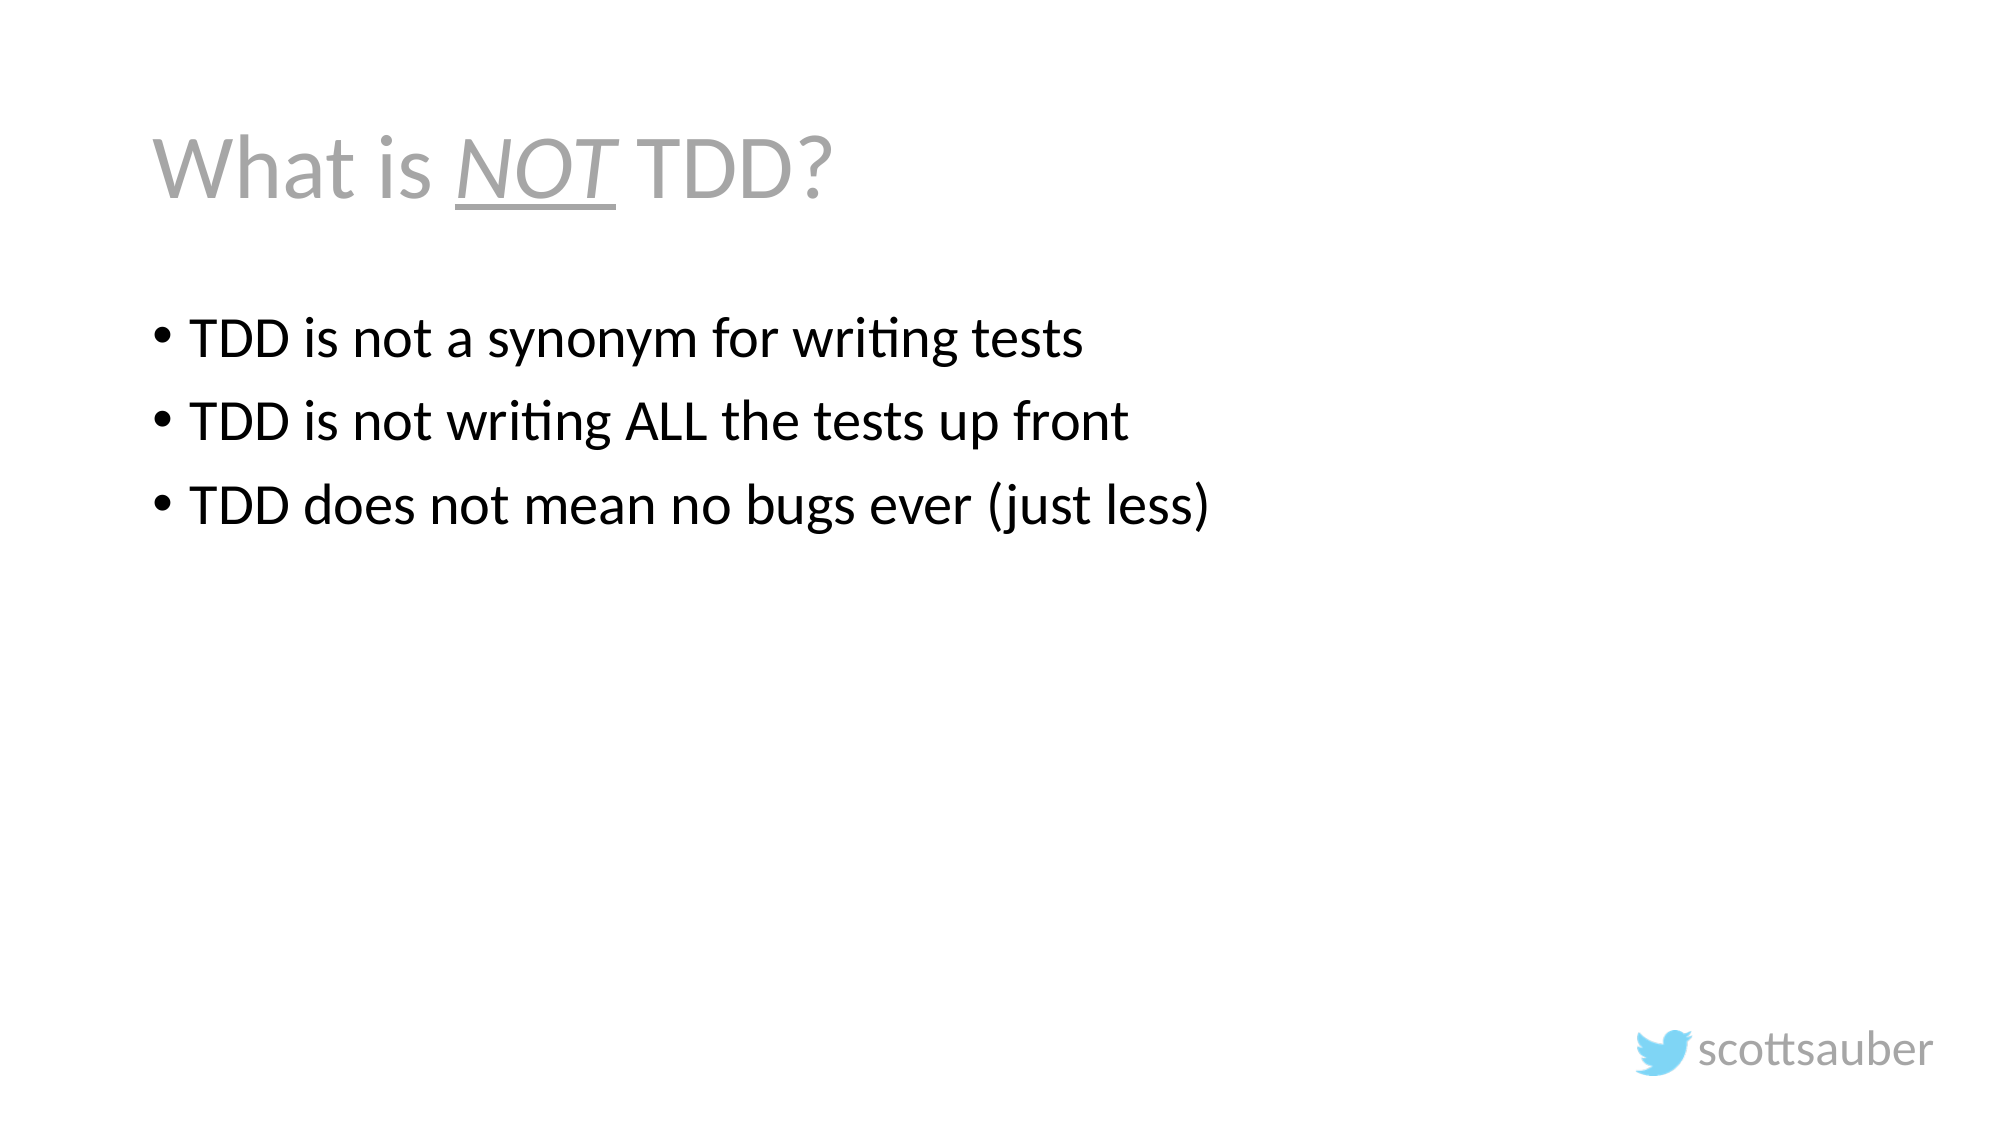

# What is NOT TDD?
TDD is not a synonym for writing tests
TDD is not writing ALL the tests up front
TDD does not mean no bugs ever (just less)
scottsauber